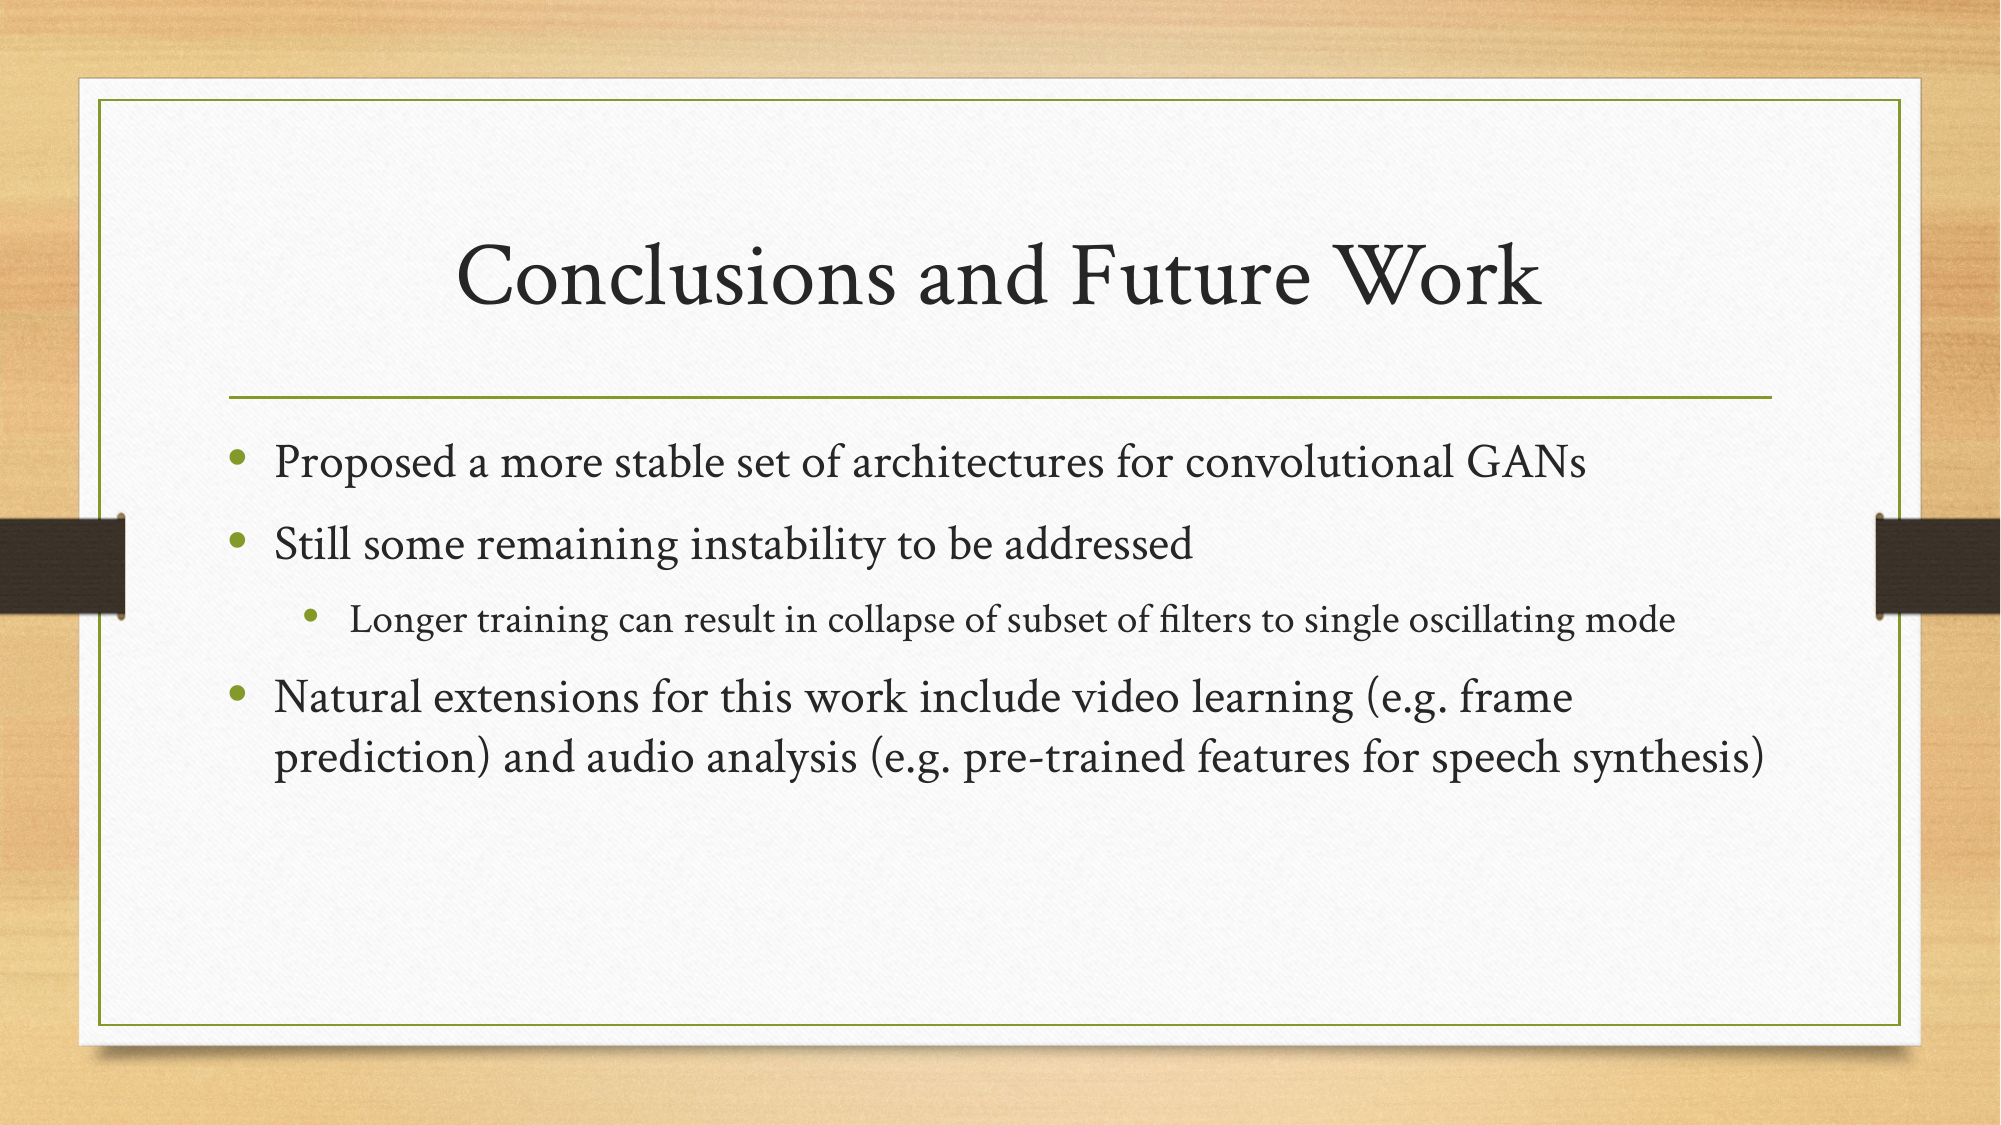

# Conclusions and Future Work
Proposed a more stable set of architectures for convolutional GANs
Still some remaining instability to be addressed
Longer training can result in collapse of subset of filters to single oscillating mode
Natural extensions for this work include video learning (e.g. frame prediction) and audio analysis (e.g. pre-trained features for speech synthesis)